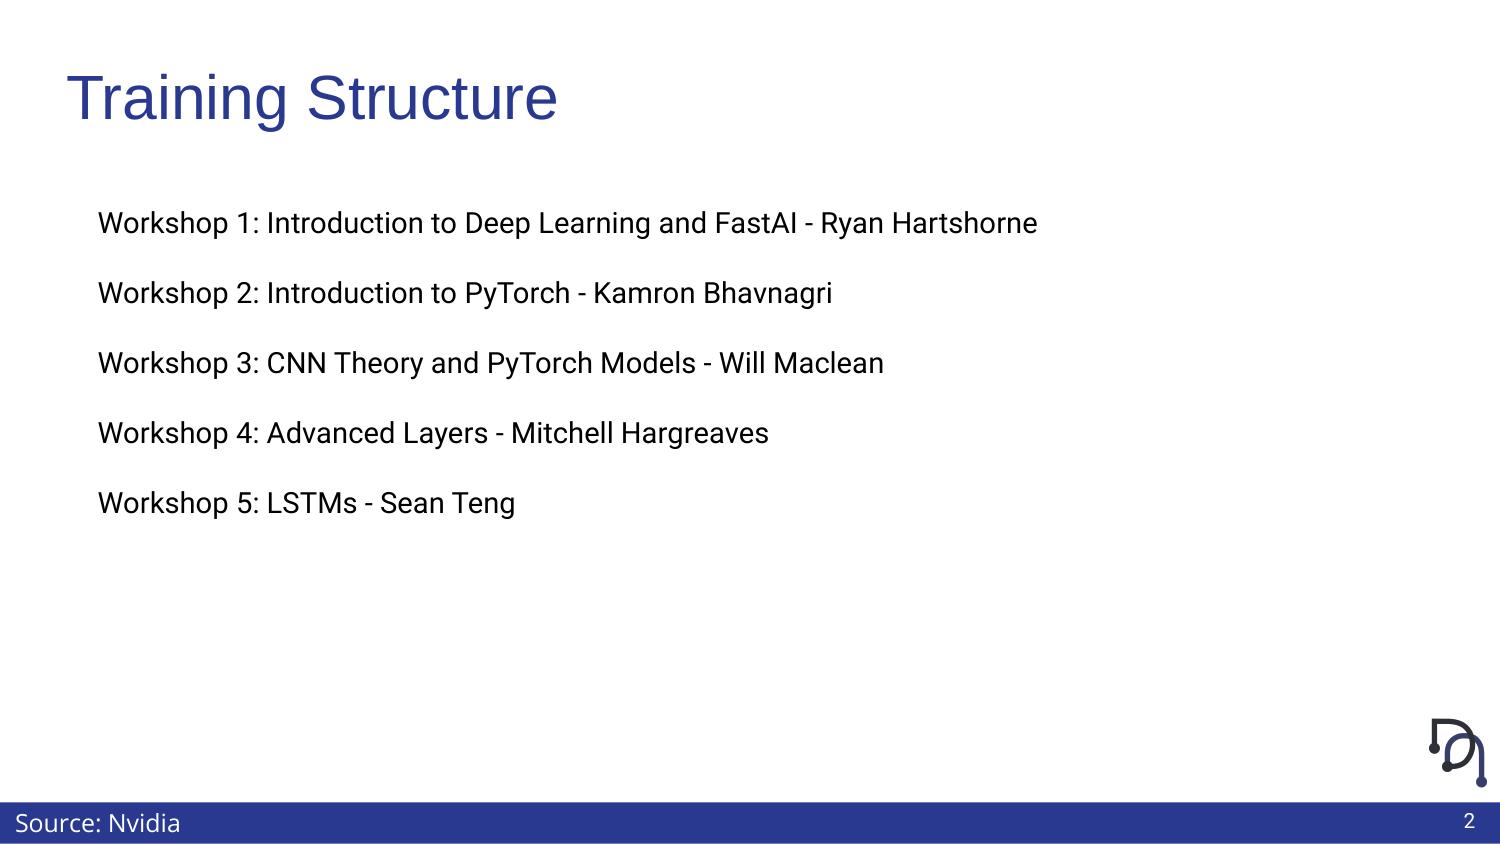

# Training Structure
Workshop 1: Introduction to Deep Learning and FastAI - Ryan Hartshorne

Workshop 2: Introduction to PyTorch - Kamron Bhavnagri

Workshop 3: CNN Theory and PyTorch Models - Will Maclean

Workshop 4: Advanced Layers - Mitchell Hargreaves

Workshop 5: LSTMs - Sean Teng
2
Source: Nvidia